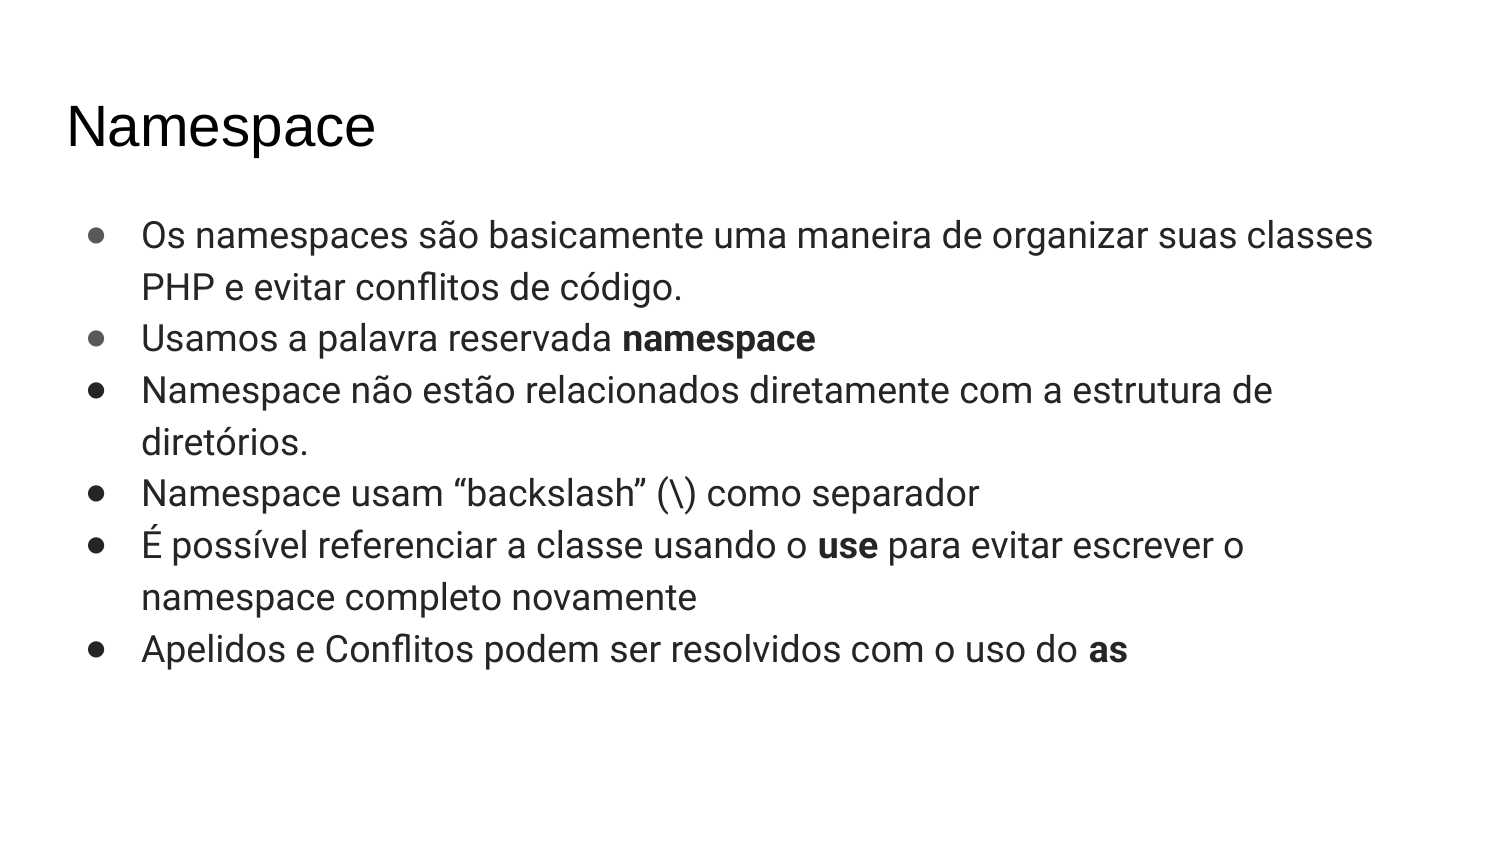

# Namespace
Os namespaces são basicamente uma maneira de organizar suas classes PHP e evitar conflitos de código.
Usamos a palavra reservada namespace
Namespace não estão relacionados diretamente com a estrutura de diretórios.
Namespace usam “backslash” (\) como separador
É possível referenciar a classe usando o use para evitar escrever o namespace completo novamente
Apelidos e Conflitos podem ser resolvidos com o uso do as